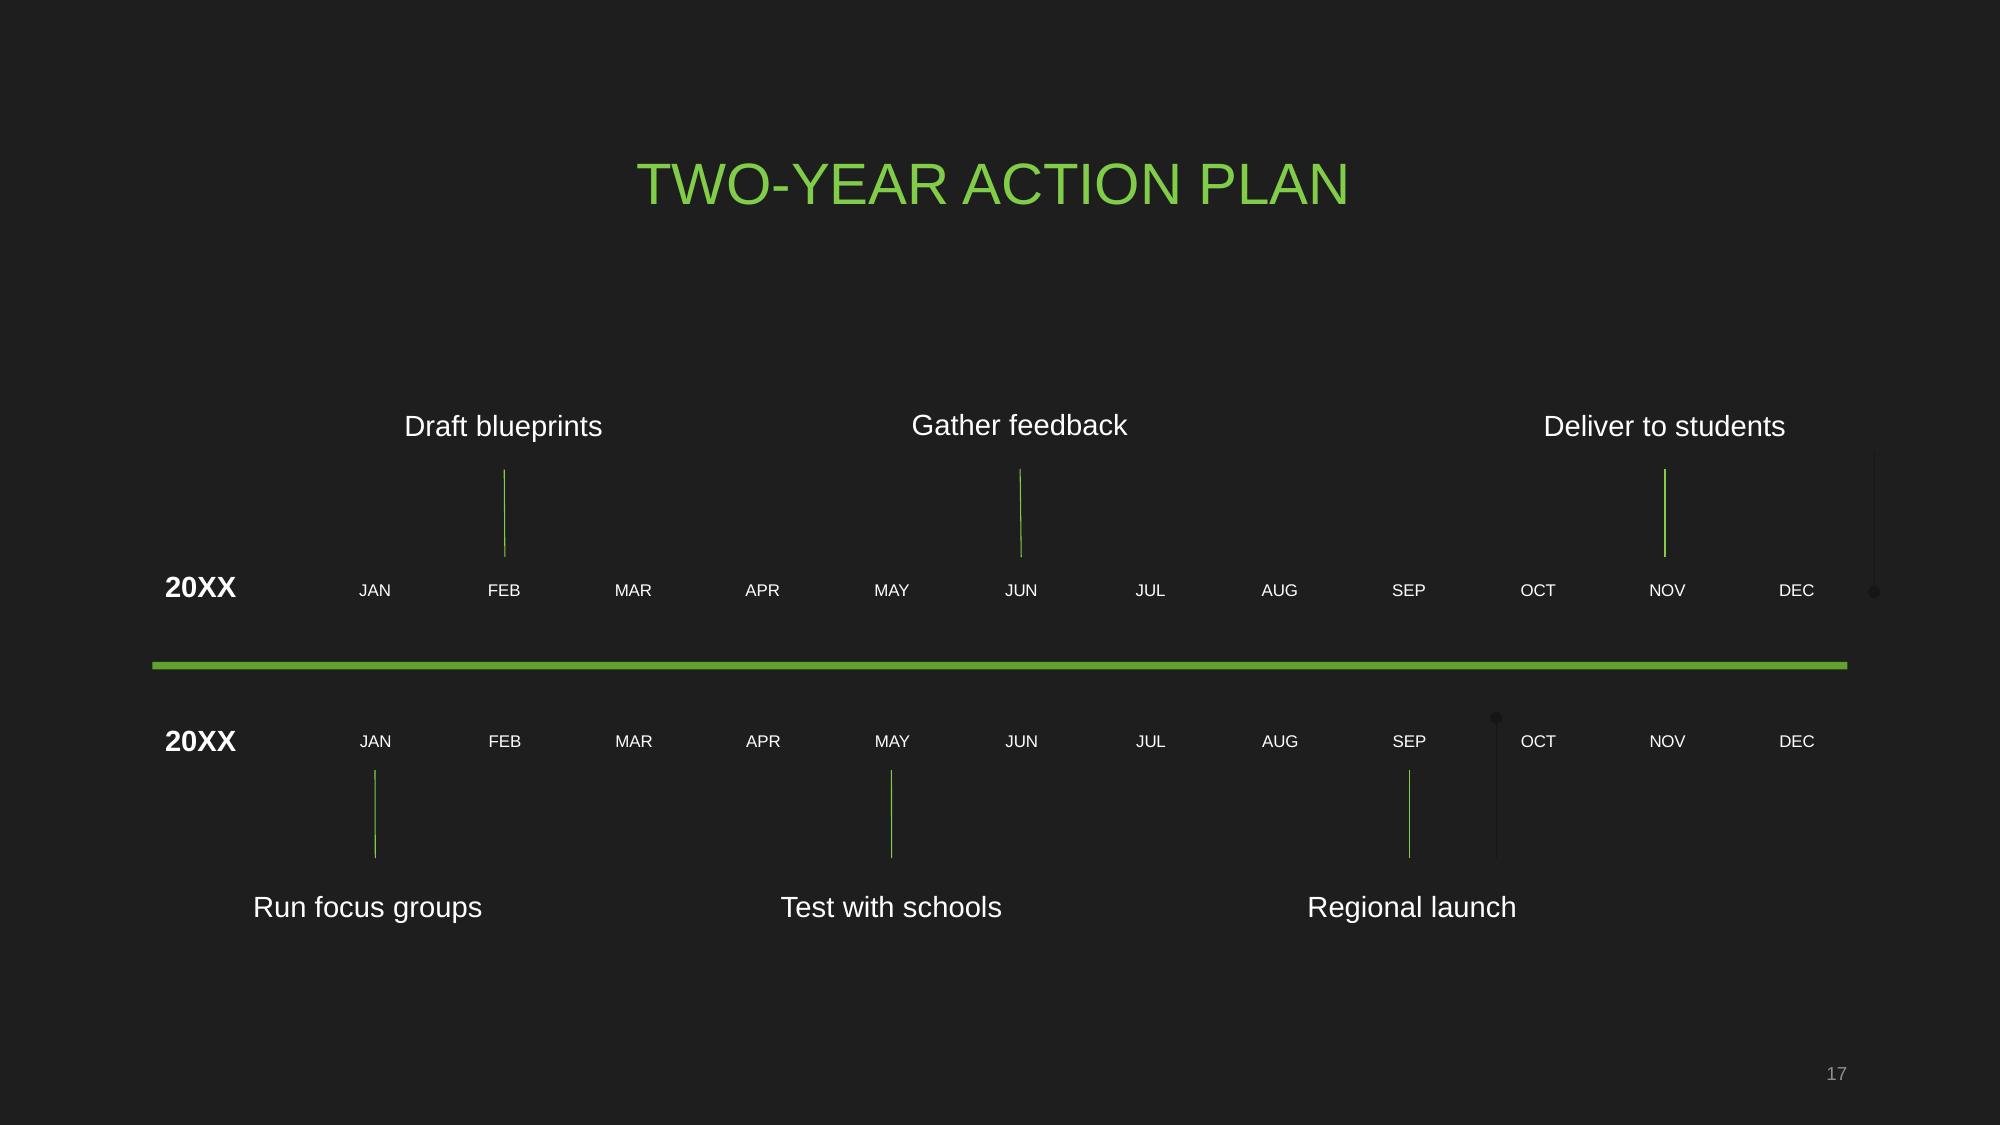

# Two-year action plan
Gather feedback
Draft blueprints
Deliver to students
20XX
JAN
FEB
Mar
Apr
May
Jun
Jul
AUG
SEP
Oct
Nov
Dec
20XX
Jan
Feb
Mar
Apr
May
Jun
Jul
Aug
SEP
Oct
Nov
Dec
Run focus groups
Test with schools
Regional launch
July, 20XX
17